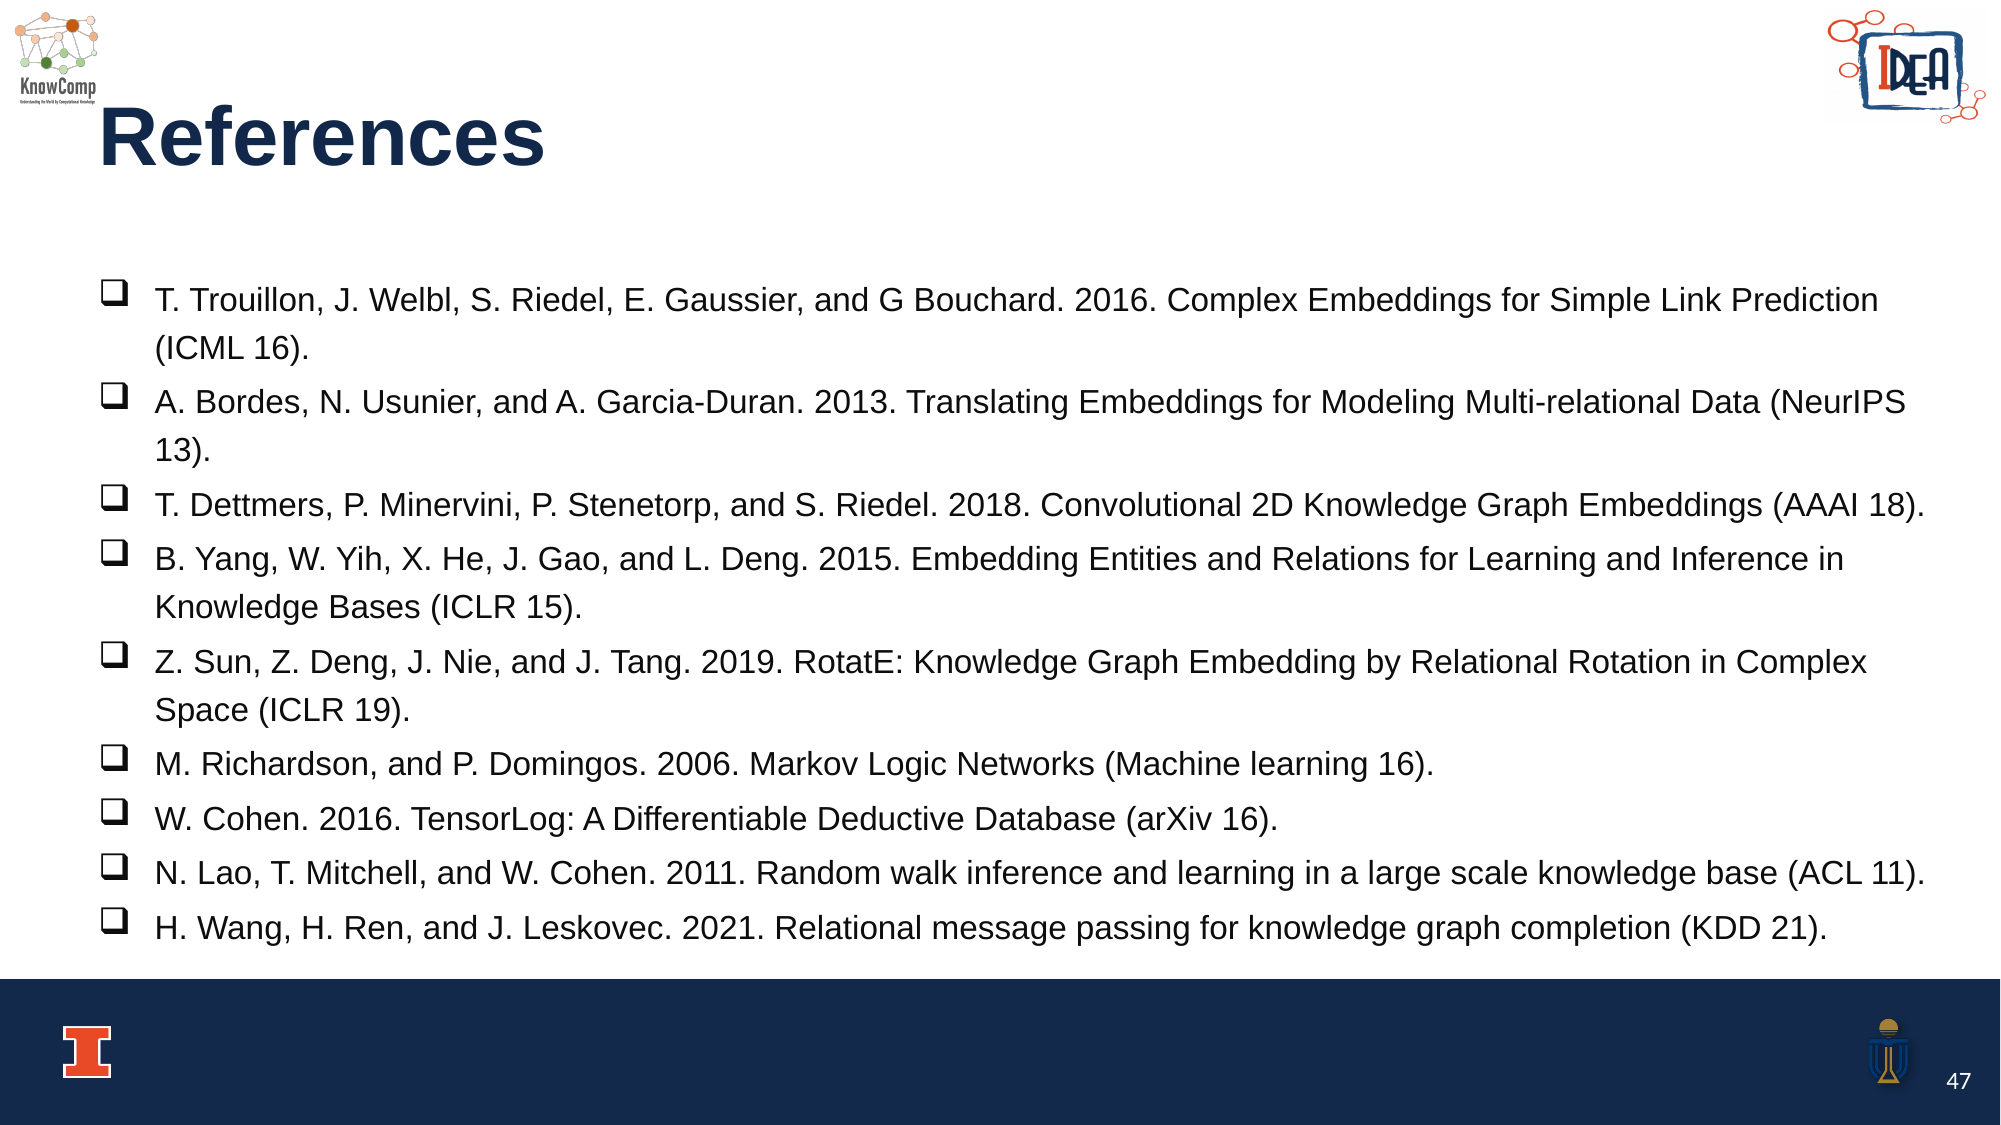

# References
T. Trouillon, J. Welbl, S. Riedel, E. Gaussier, and G Bouchard. 2016. Complex Embeddings for Simple Link Prediction (ICML 16).
A. Bordes, N. Usunier, and A. Garcia-Duran. 2013. Translating Embeddings for Modeling Multi-relational Data (NeurIPS 13).
T. Dettmers, P. Minervini, P. Stenetorp, and S. Riedel. 2018. Convolutional 2D Knowledge Graph Embeddings (AAAI 18).
B. Yang, W. Yih, X. He, J. Gao, and L. Deng. 2015. Embedding Entities and Relations for Learning and Inference in Knowledge Bases (ICLR 15).
Z. Sun, Z. Deng, J. Nie, and J. Tang. 2019. RotatE: Knowledge Graph Embedding by Relational Rotation in Complex Space (ICLR 19).
M. Richardson, and P. Domingos. 2006. Markov Logic Networks (Machine learning 16).
W. Cohen. 2016. TensorLog: A Differentiable Deductive Database (arXiv 16).
N. Lao, T. Mitchell, and W. Cohen. 2011. Random walk inference and learning in a large scale knowledge base (ACL 11).
H. Wang, H. Ren, and J. Leskovec. 2021. Relational message passing for knowledge graph completion (KDD 21).
47